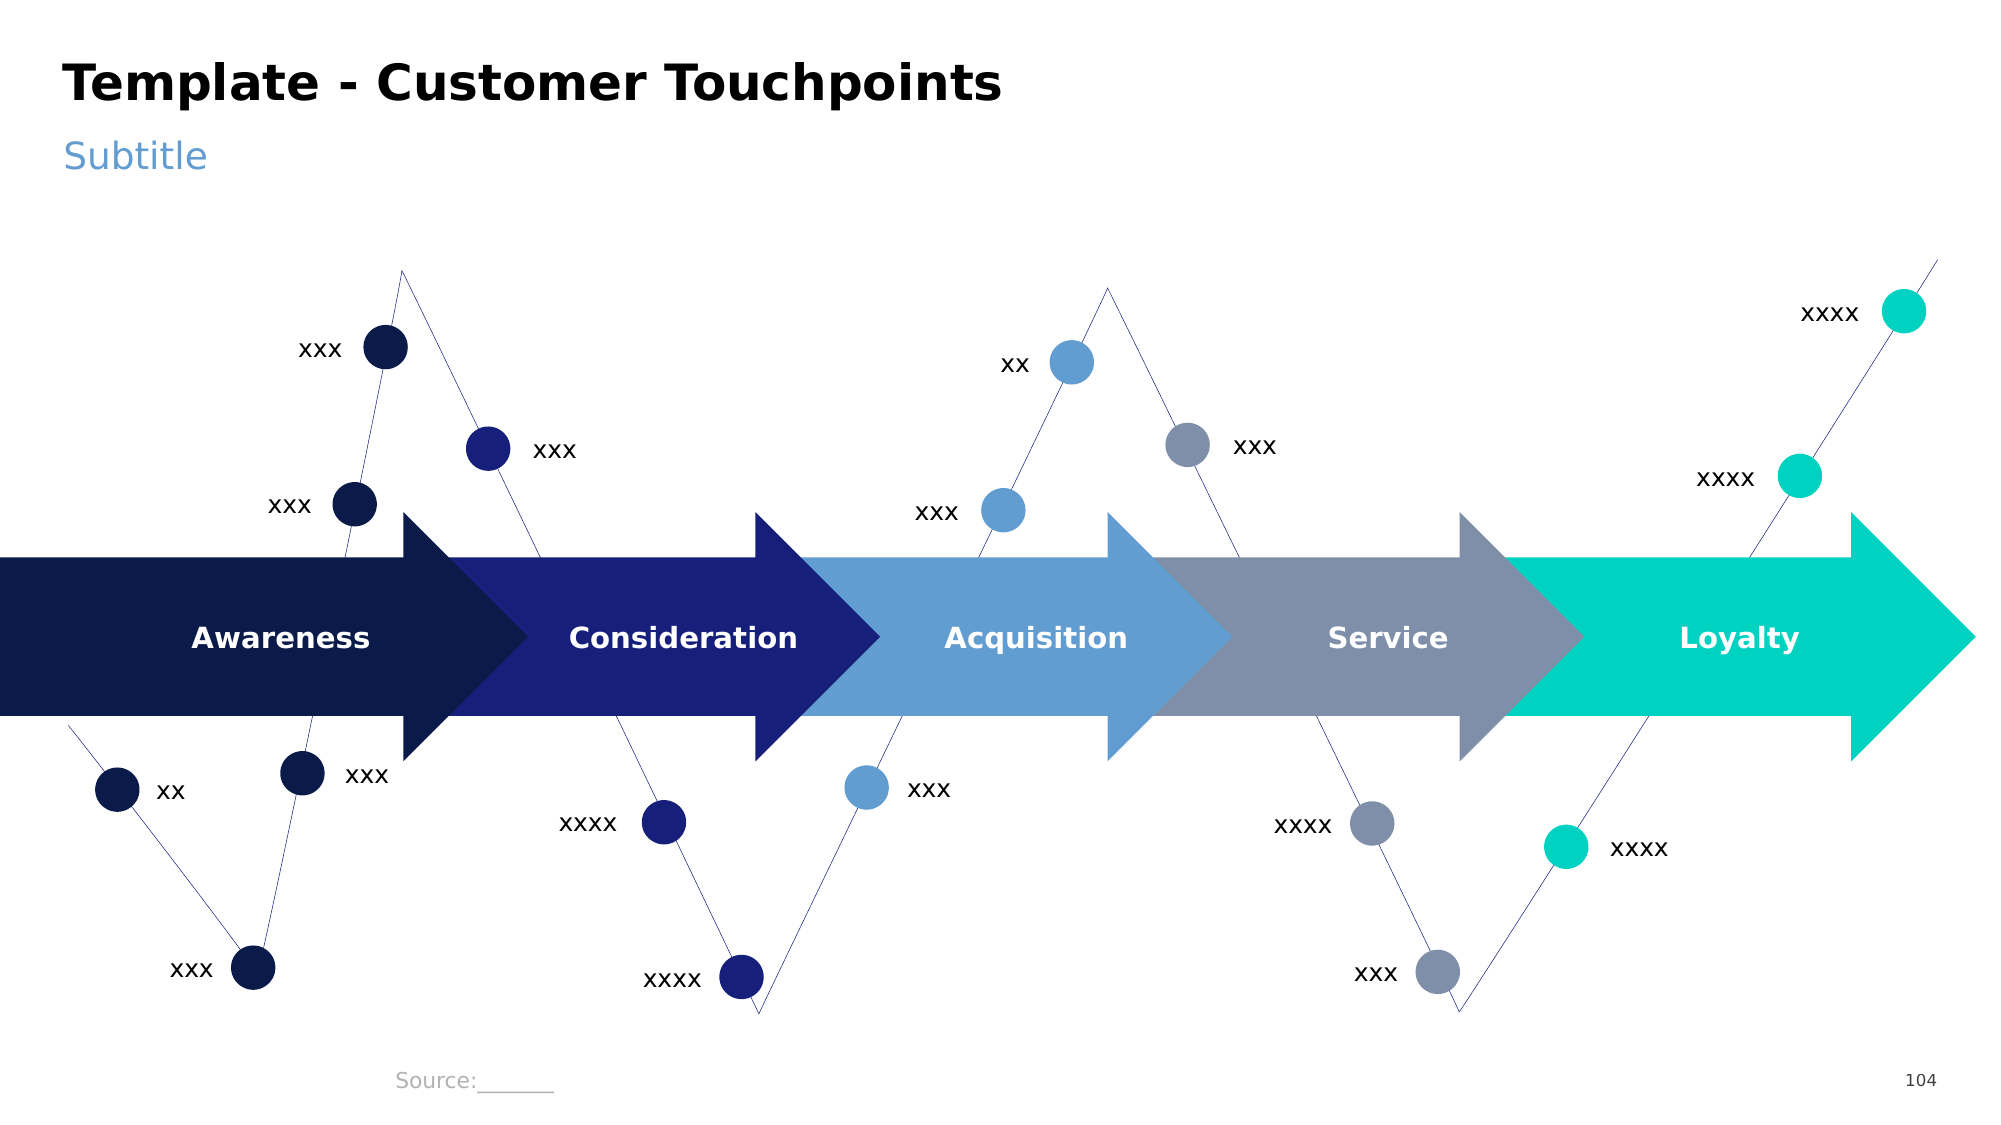

# Template - Customer Touchpoints
Subtitle

xxxx

xxx

xx

xxx

xxx

xxxx

xxx

xxx

Awareness
Consideration
Acquisition
Service
Loyalty

xxx

xxx
xx

xxxx
xxxx

xxxx

xxx

xxx

xxxx
Source:_______